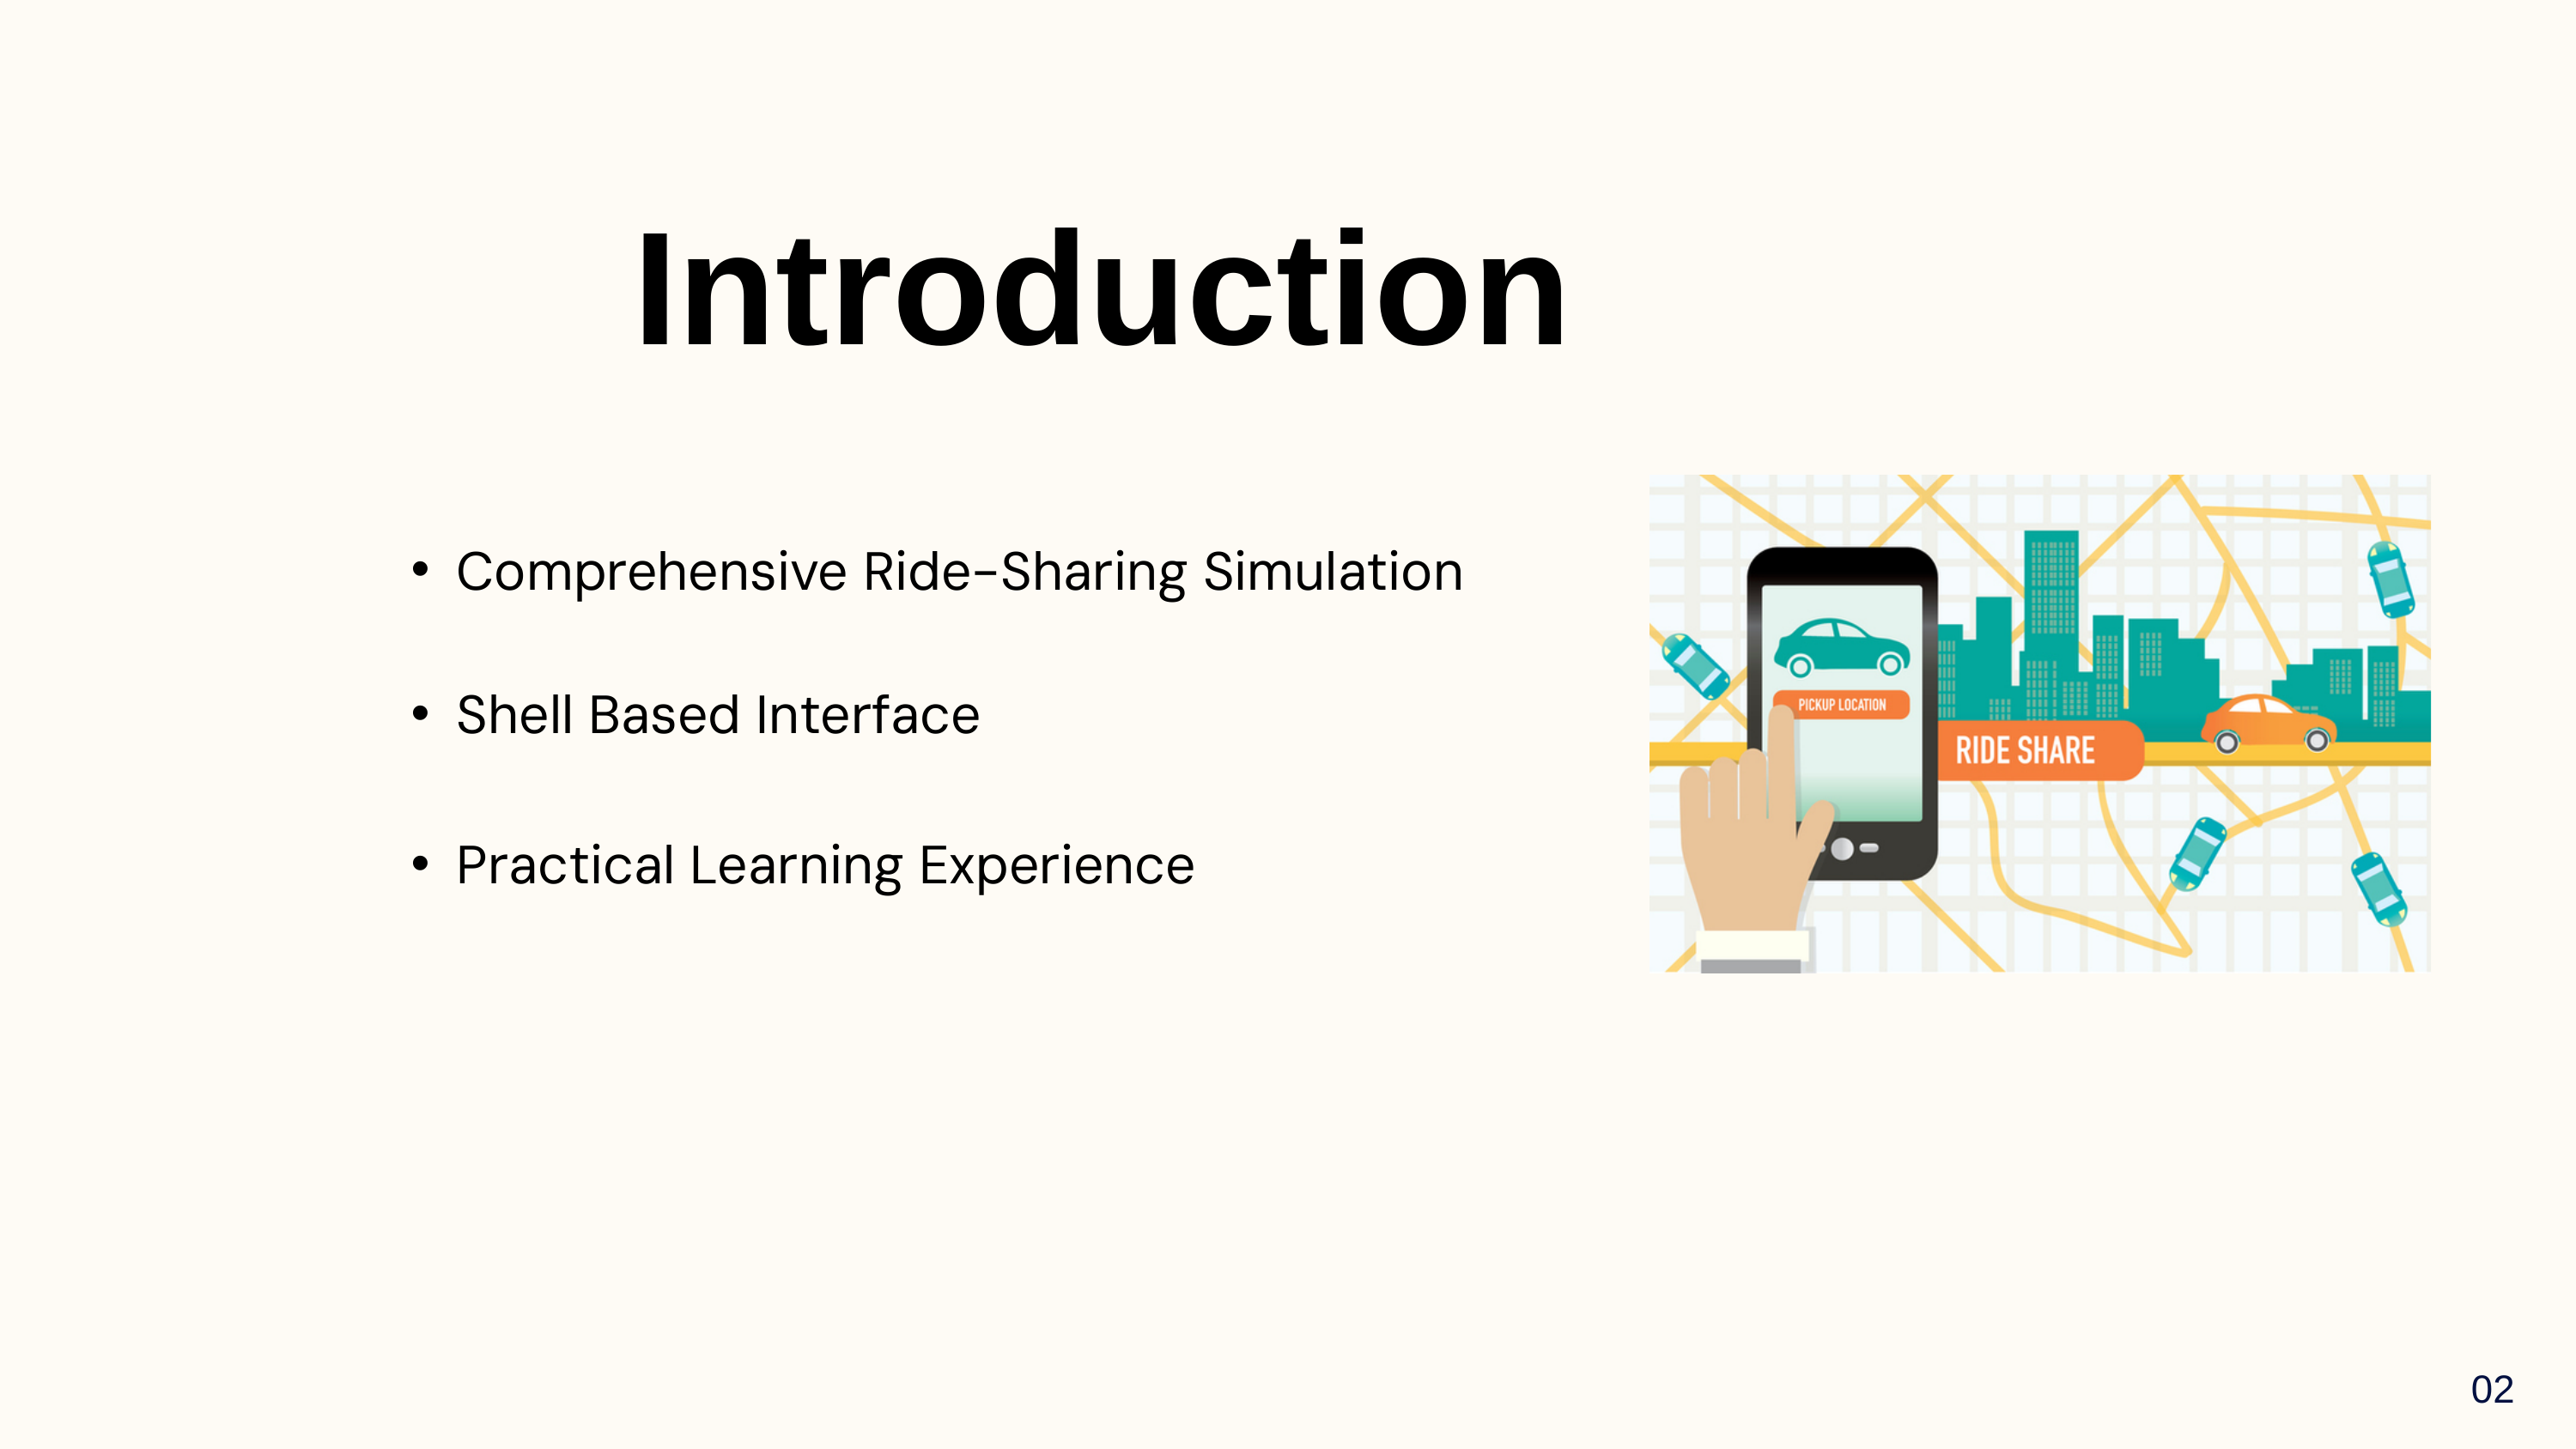

Introduction

Comprehensive Ride-Sharing Simulation
Shell Based Interface

Practical Learning Experience

02